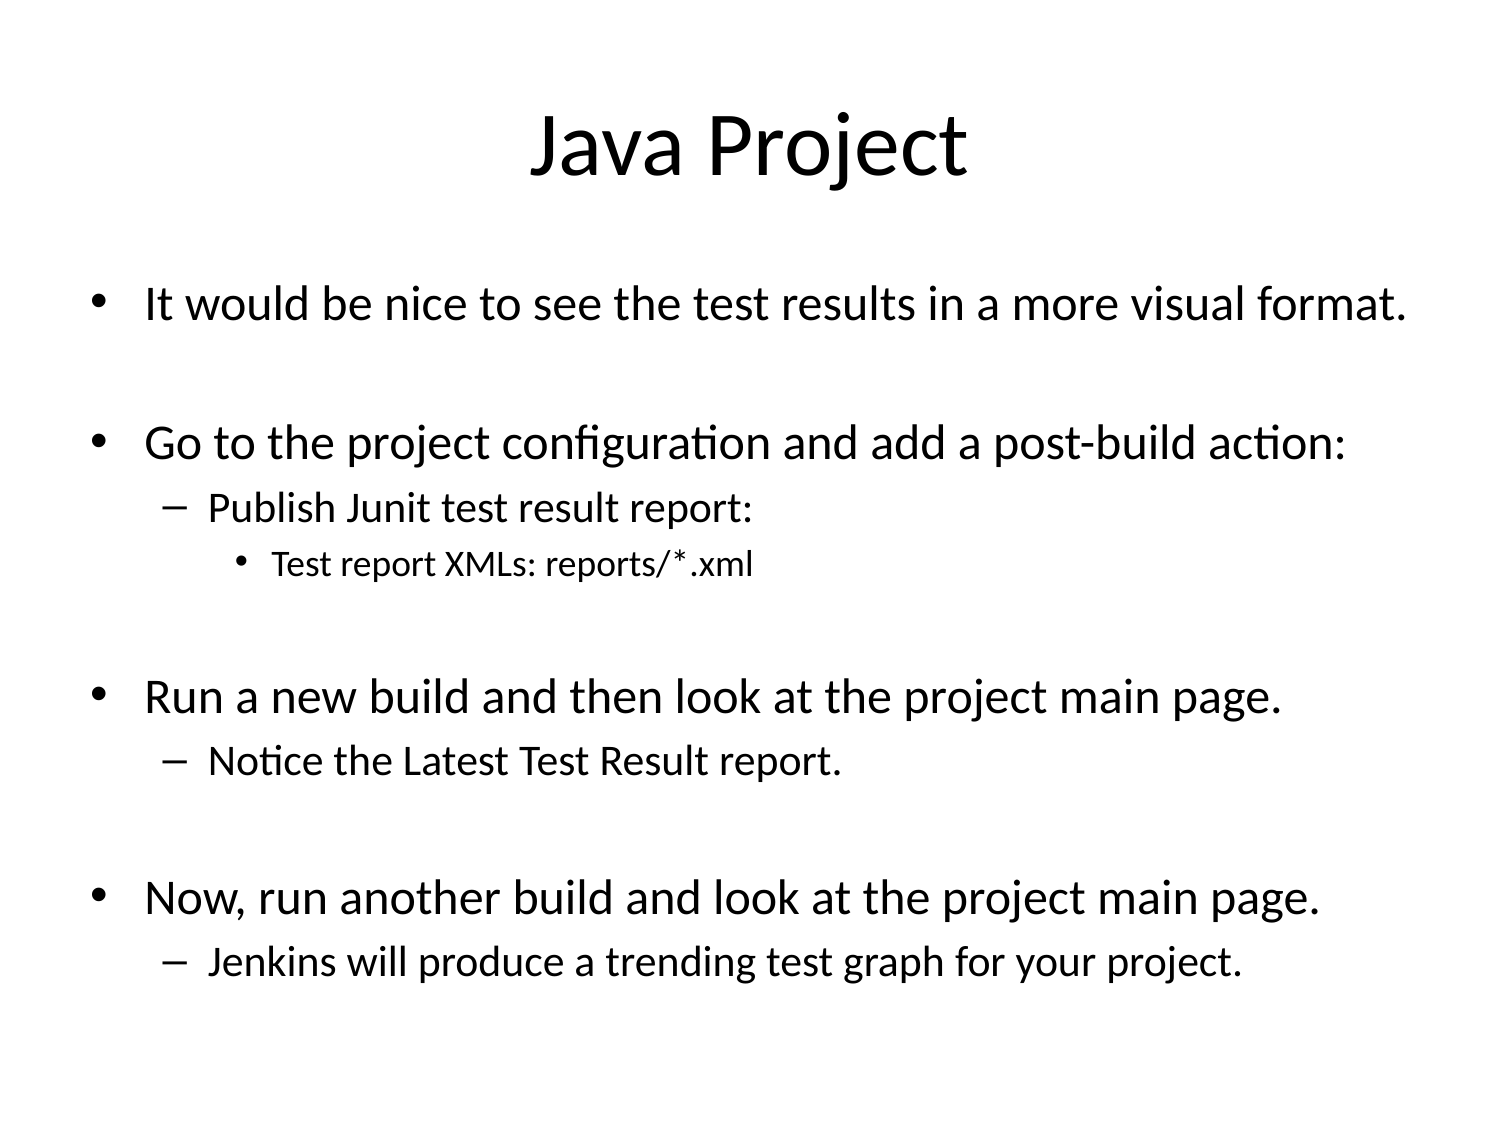

# Java Project
It would be nice to see the test results in a more visual format.

Go to the project configuration and add a post-build action:
Publish Junit test result report:
Test report XMLs: reports/*.xml

Run a new build and then look at the project main page.
Notice the Latest Test Result report.

Now, run another build and look at the project main page.
Jenkins will produce a trending test graph for your project.